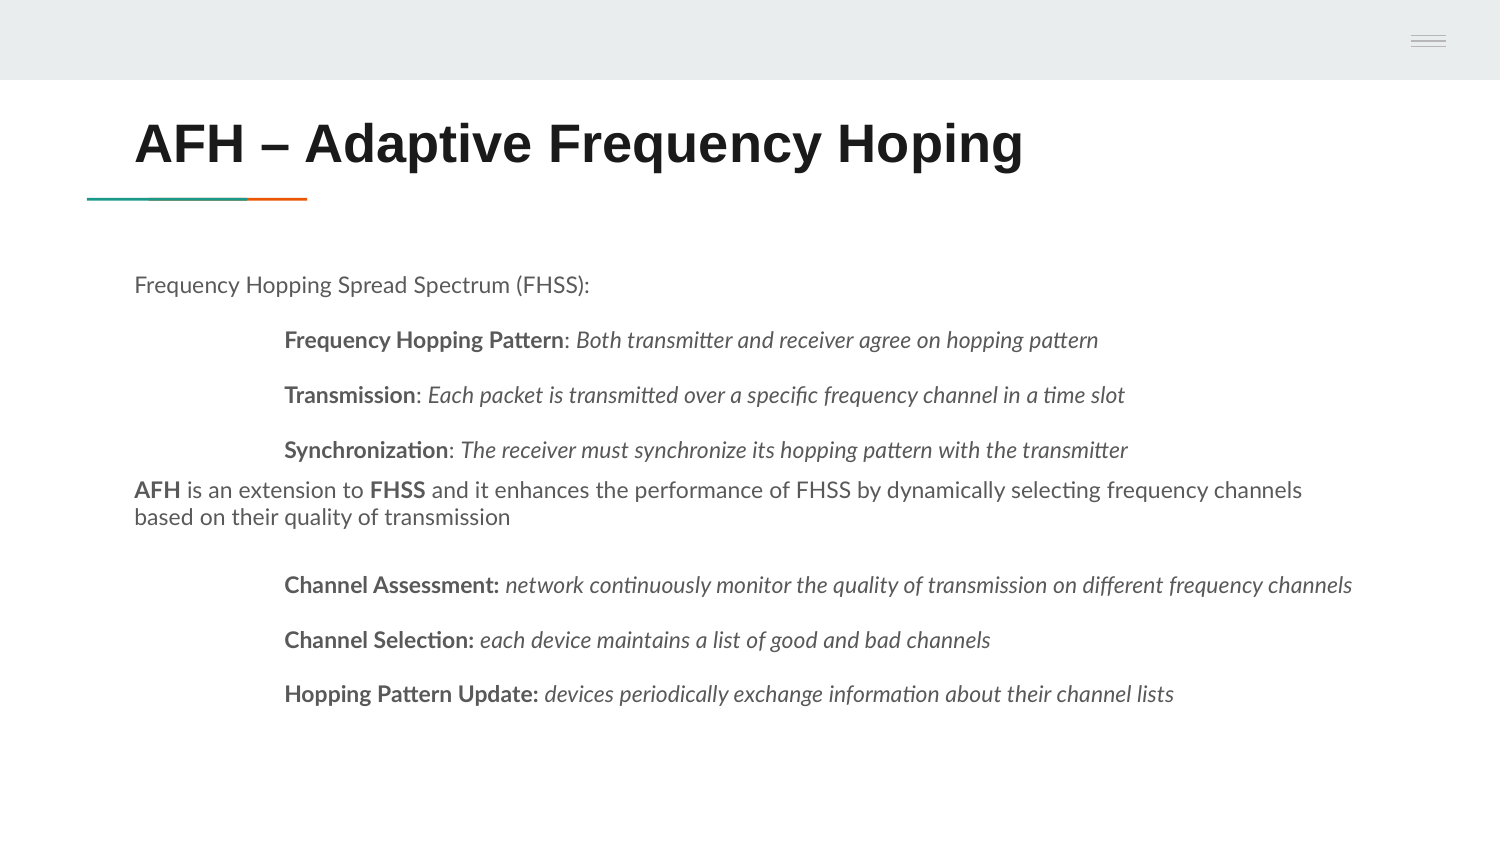

# AFH – Adaptive Frequency Hoping
Frequency Hopping Spread Spectrum (FHSS):
	Frequency Hopping Pattern: Both transmitter and receiver agree on hopping pattern
	Transmission: Each packet is transmitted over a specific frequency channel in a time slot
	Synchronization: The receiver must synchronize its hopping pattern with the transmitter
AFH is an extension to FHSS and it enhances the performance of FHSS by dynamically selecting frequency channels based on their quality of transmission

	Channel Assessment: network continuously monitor the quality of transmission on different frequency channels

	Channel Selection: each device maintains a list of good and bad channels

	Hopping Pattern Update: devices periodically exchange information about their channel lists